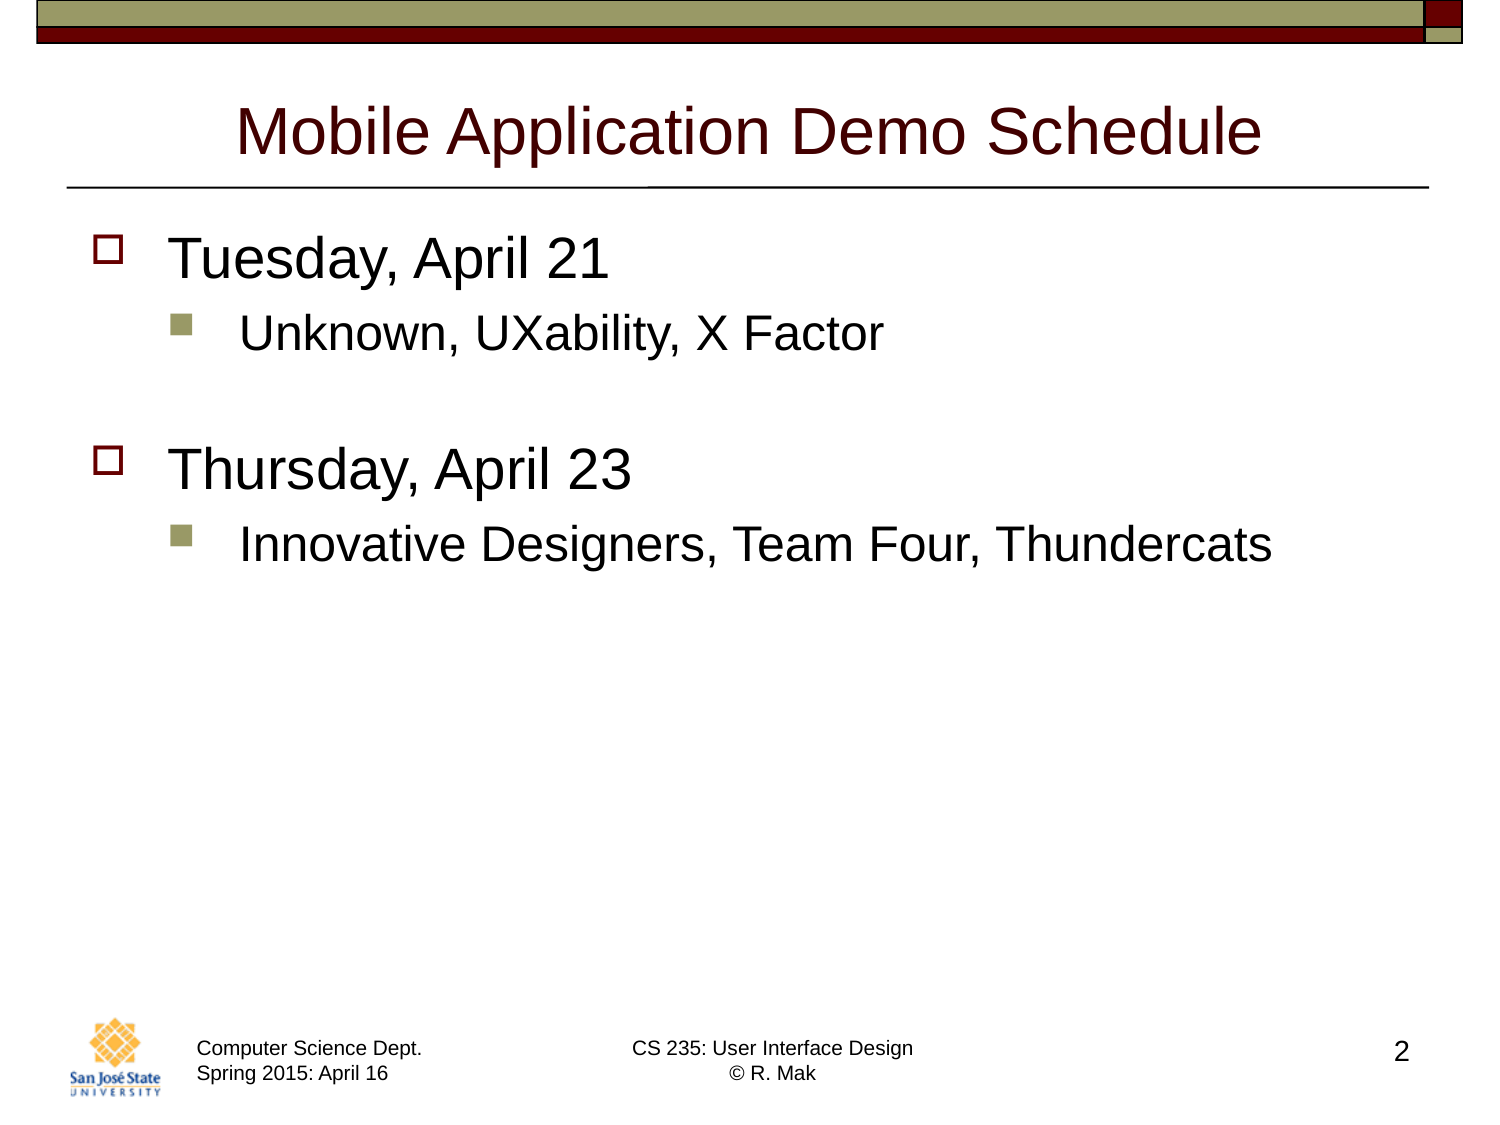

# Mobile Application Demo Schedule
Tuesday, April 21
Unknown, UXability, X Factor

Thursday, April 23
Innovative Designers, Team Four, Thundercats
2